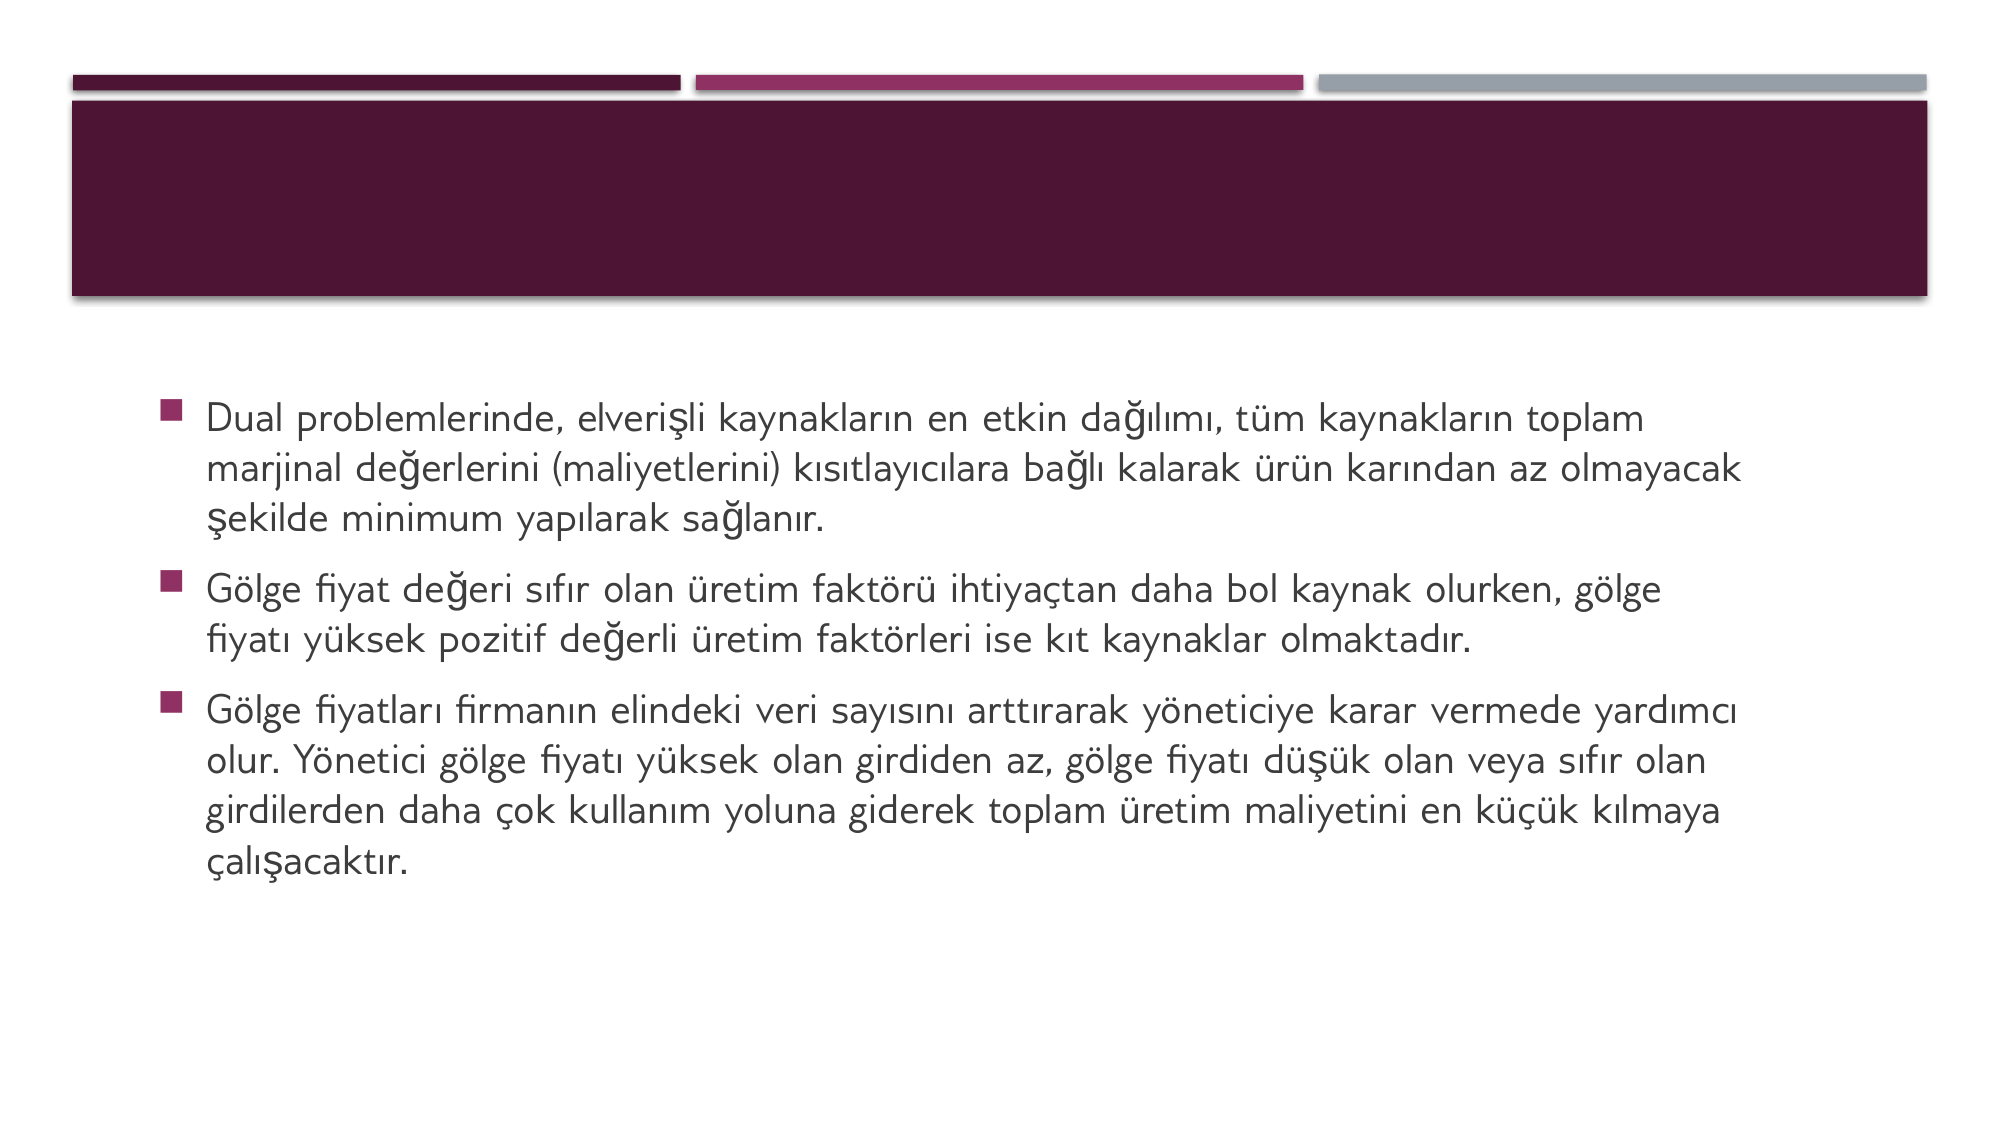

Dual problemlerinde, elverişli kaynakların en etkin dağılımı, tüm kaynakların toplam marjinal değerlerini (maliyetlerini) kısıtlayıcılara bağlı kalarak ürün karından az olmayacak şekilde minimum yapılarak sağlanır.
Gölge fiyat değeri sıfır olan üretim faktörü ihtiyaçtan daha bol kaynak olurken, gölge fiyatı yüksek pozitif değerli üretim faktörleri ise kıt kaynaklar olmaktadır.
Gölge fiyatları firmanın elindeki veri sayısını arttırarak yöneticiye karar vermede yardımcı olur. Yönetici gölge fiyatı yüksek olan girdiden az, gölge fiyatı düşük olan veya sıfır olan girdilerden daha çok kullanım yoluna giderek toplam üretim maliyetini en küçük kılmaya çalışacaktır.